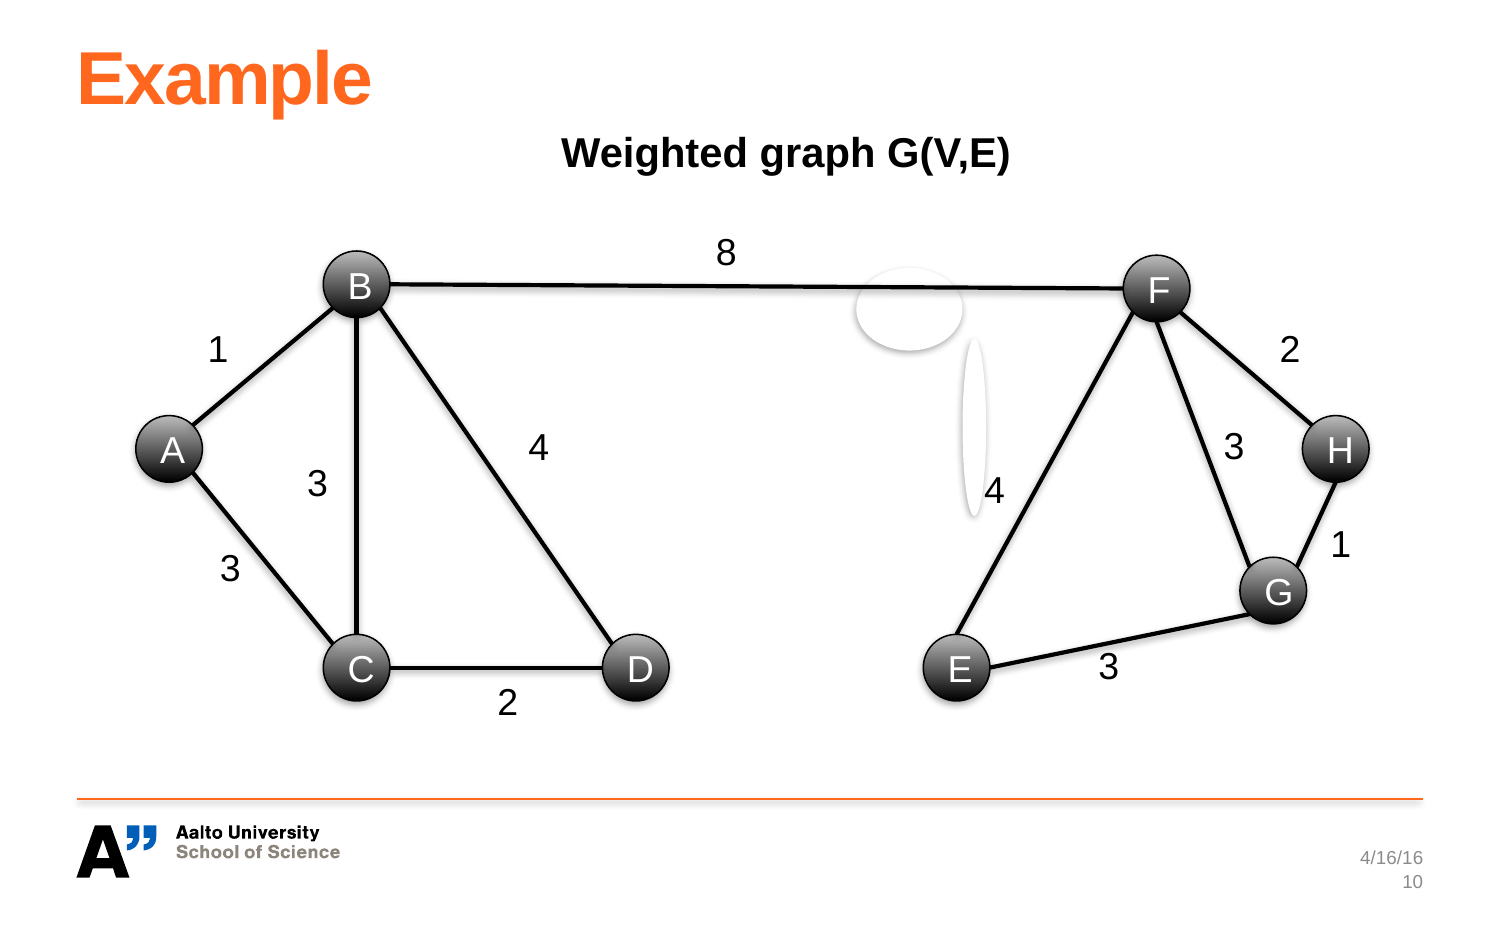

# Example
Weighted graph G(V,E)
8
B
F

1
2

3
A
4
H
3
4
1
3
G
C
D
E
3
2
4/16/16
10